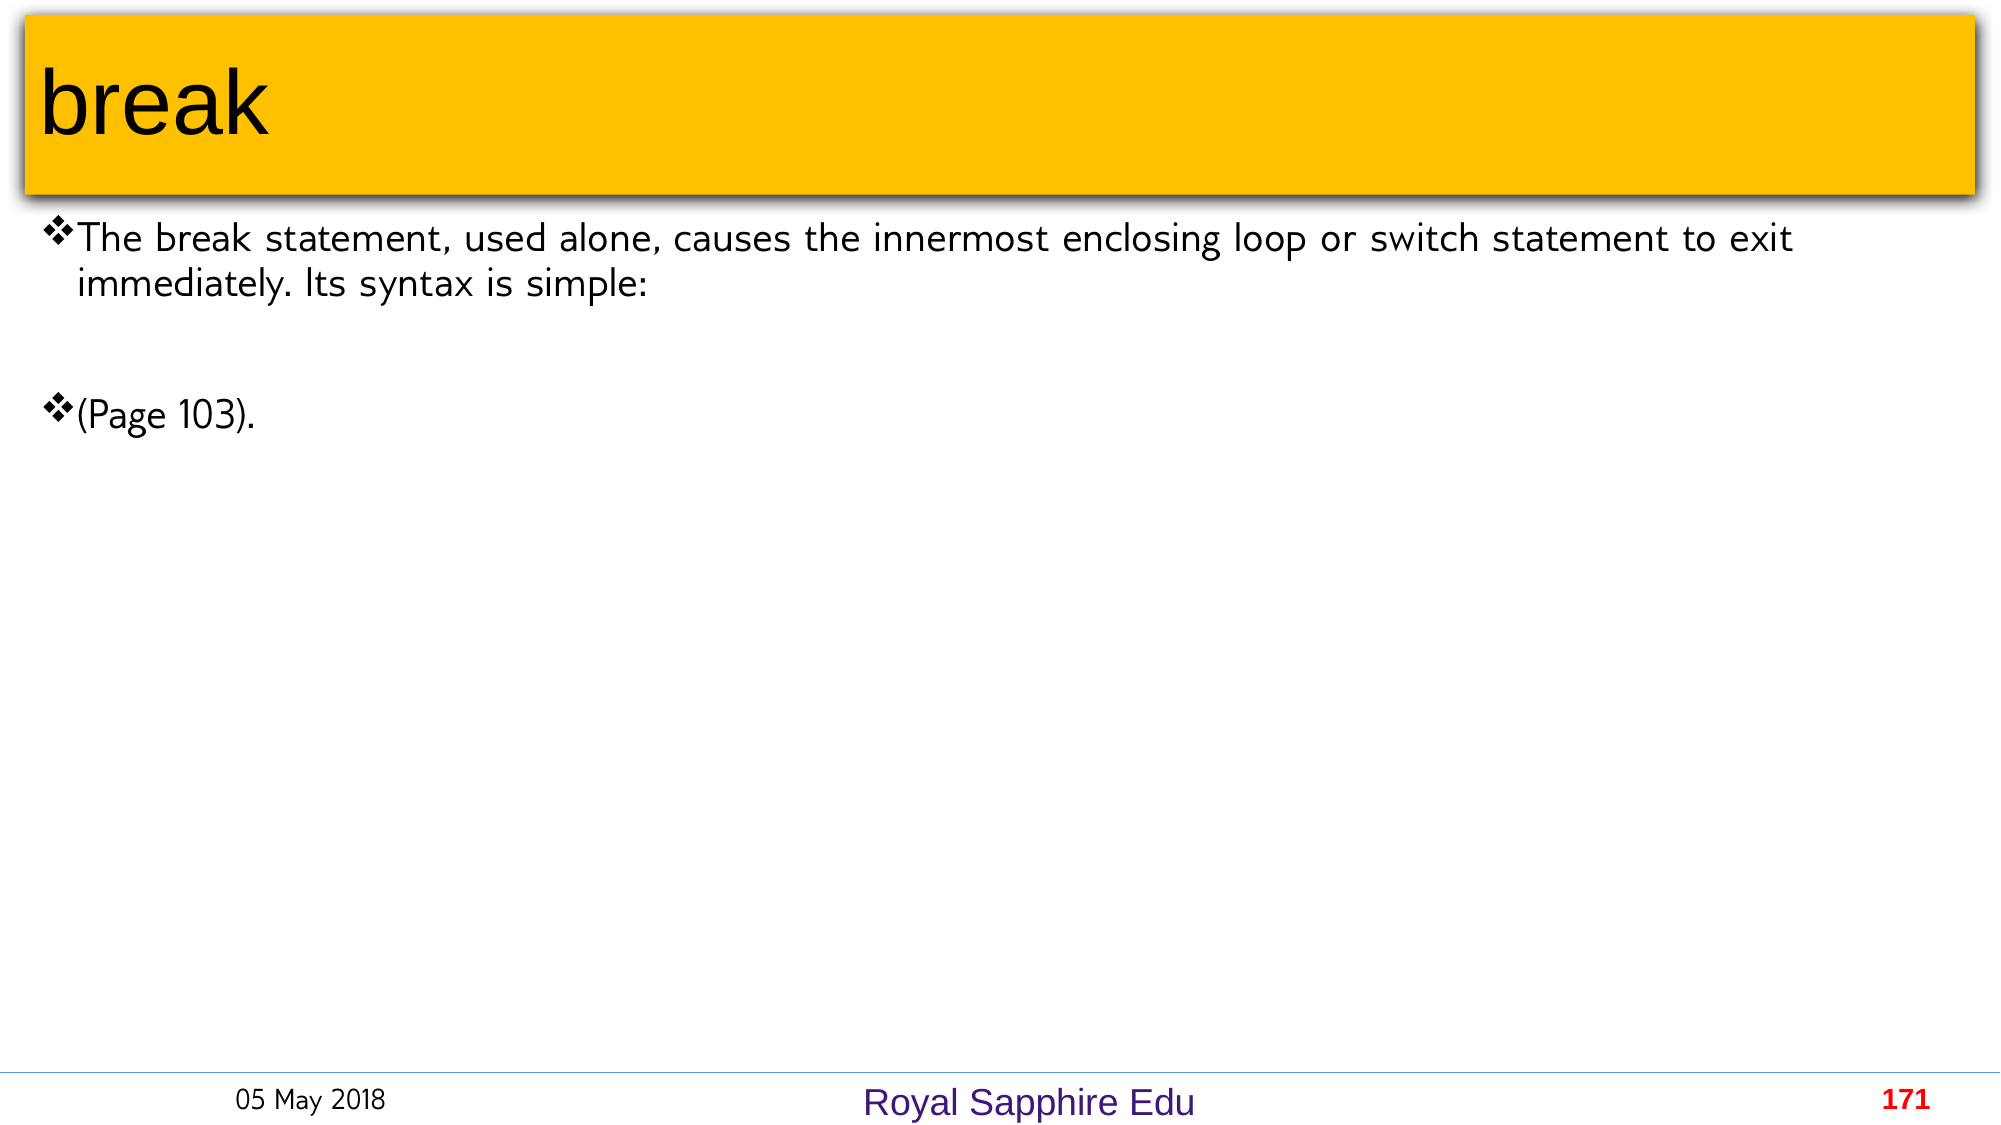

# break
The break statement, used alone, causes the innermost enclosing loop or switch statement to exit immediately. Its syntax is simple:

(Page 103).
05 May 2018
171